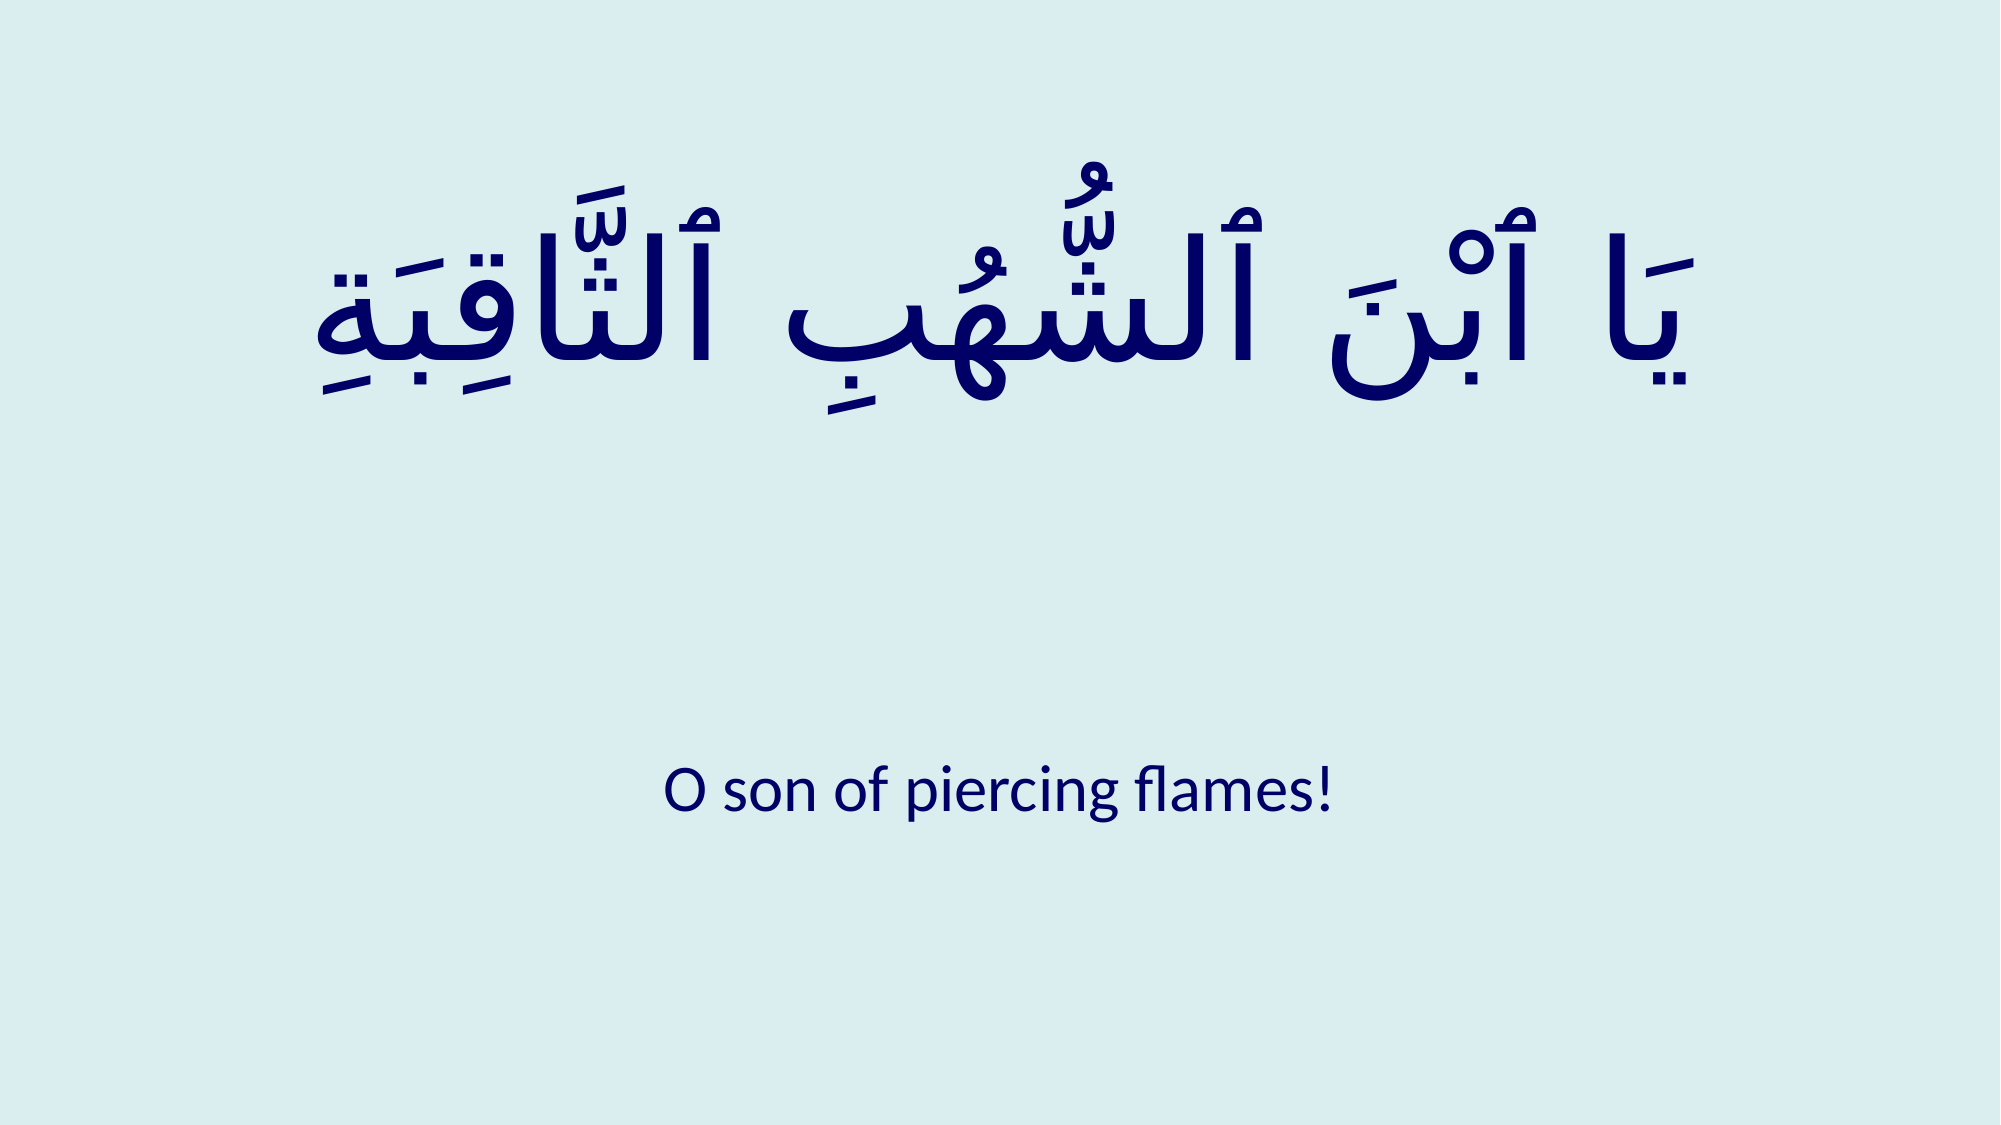

# يَا ٱبْنَ ٱلشُّهُبِ ٱلثَّاقِبَةِ
O son of piercing flames!